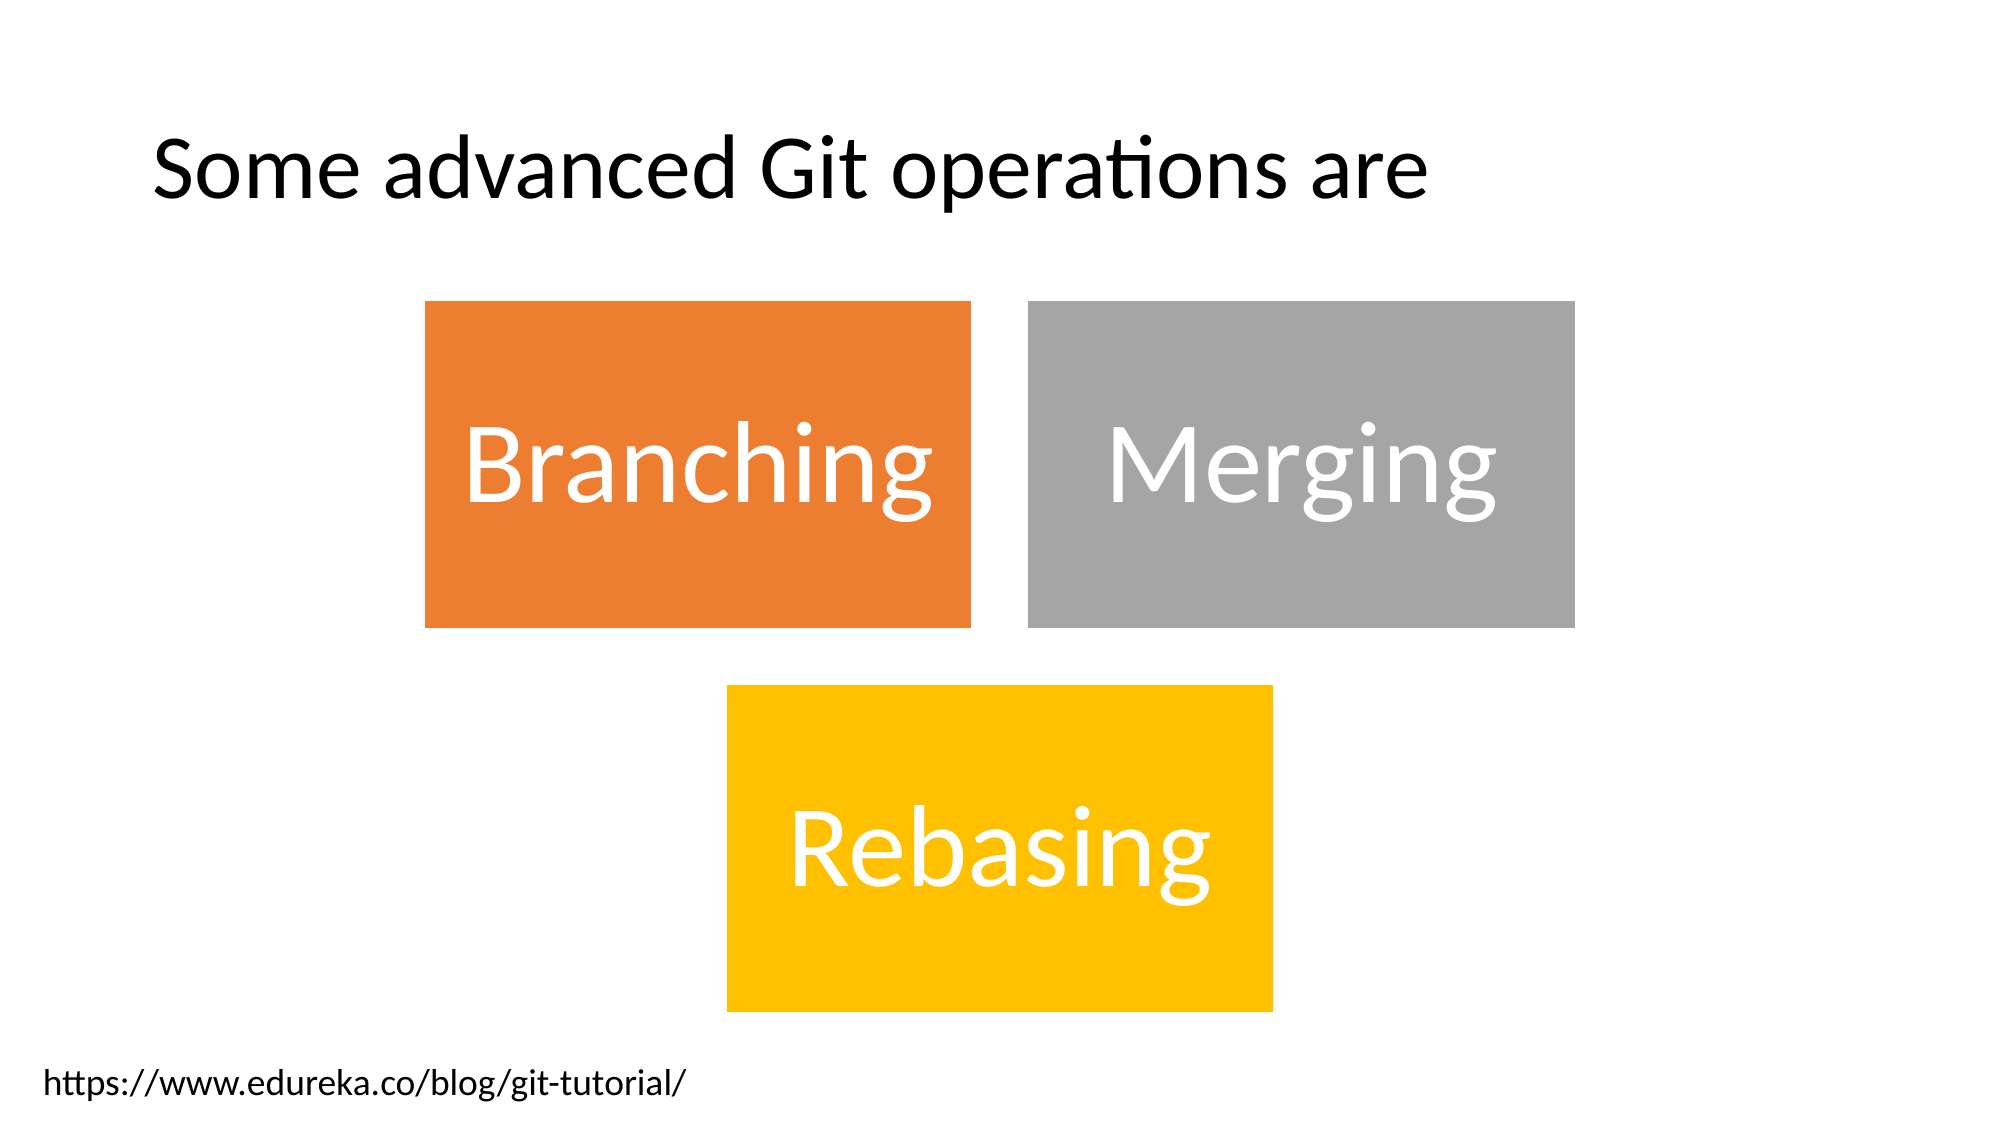

# Some advanced Git operations are
Branching
Merging
Rebasing
https://www.edureka.co/blog/git-tutorial/